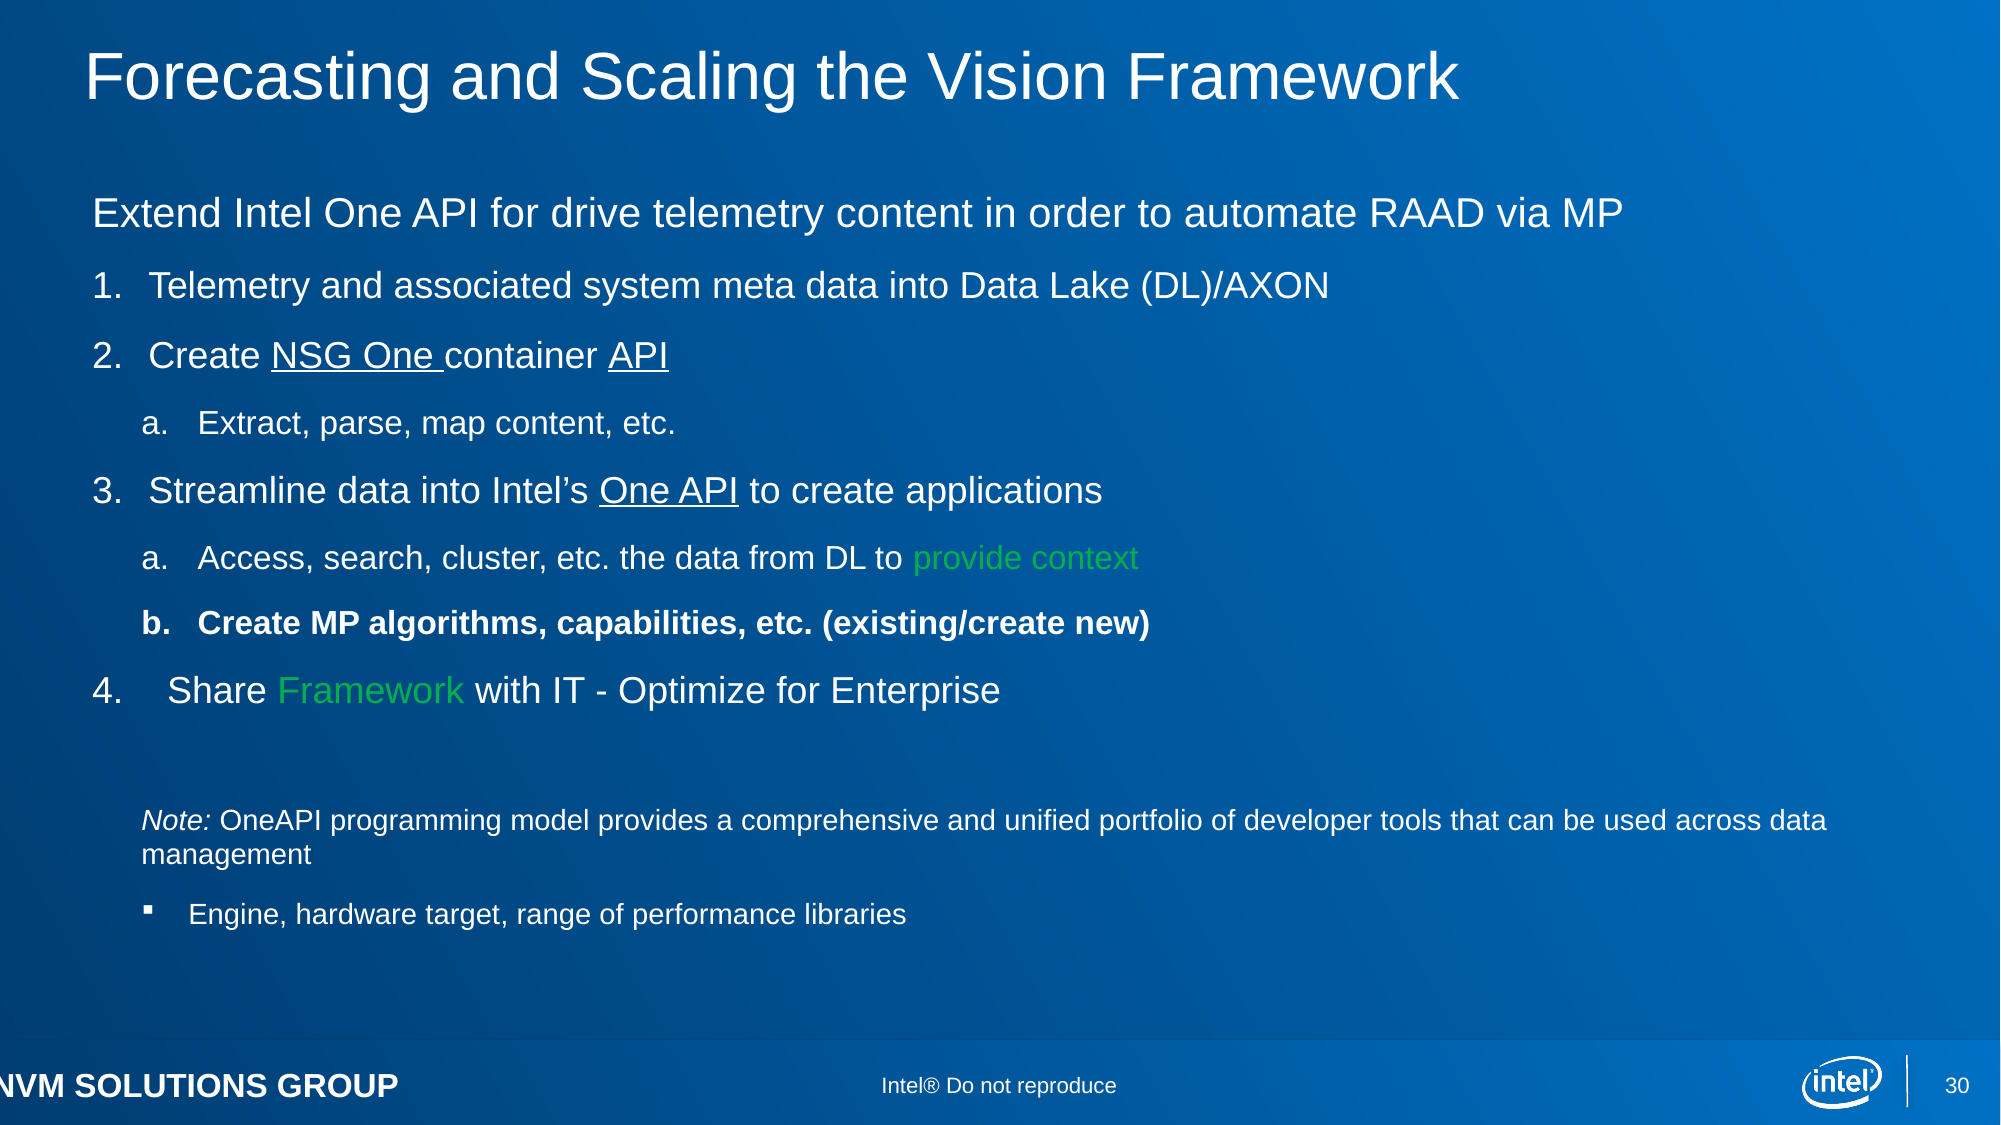

# Forecasting and Scaling the Vision Framework
Extend Intel One API for drive telemetry content in order to automate RAAD via MP
Telemetry and associated system meta data into Data Lake (DL)/AXON
Create NSG One container API
Extract, parse, map content, etc.
Streamline data into Intel’s One API to create applications
Access, search, cluster, etc. the data from DL to provide context
Create MP algorithms, capabilities, etc. (existing/create new)
Share Framework with IT - Optimize for Enterprise

Note: OneAPI programming model provides a comprehensive and unified portfolio of developer tools that can be used across data management
Engine, hardware target, range of performance libraries

30